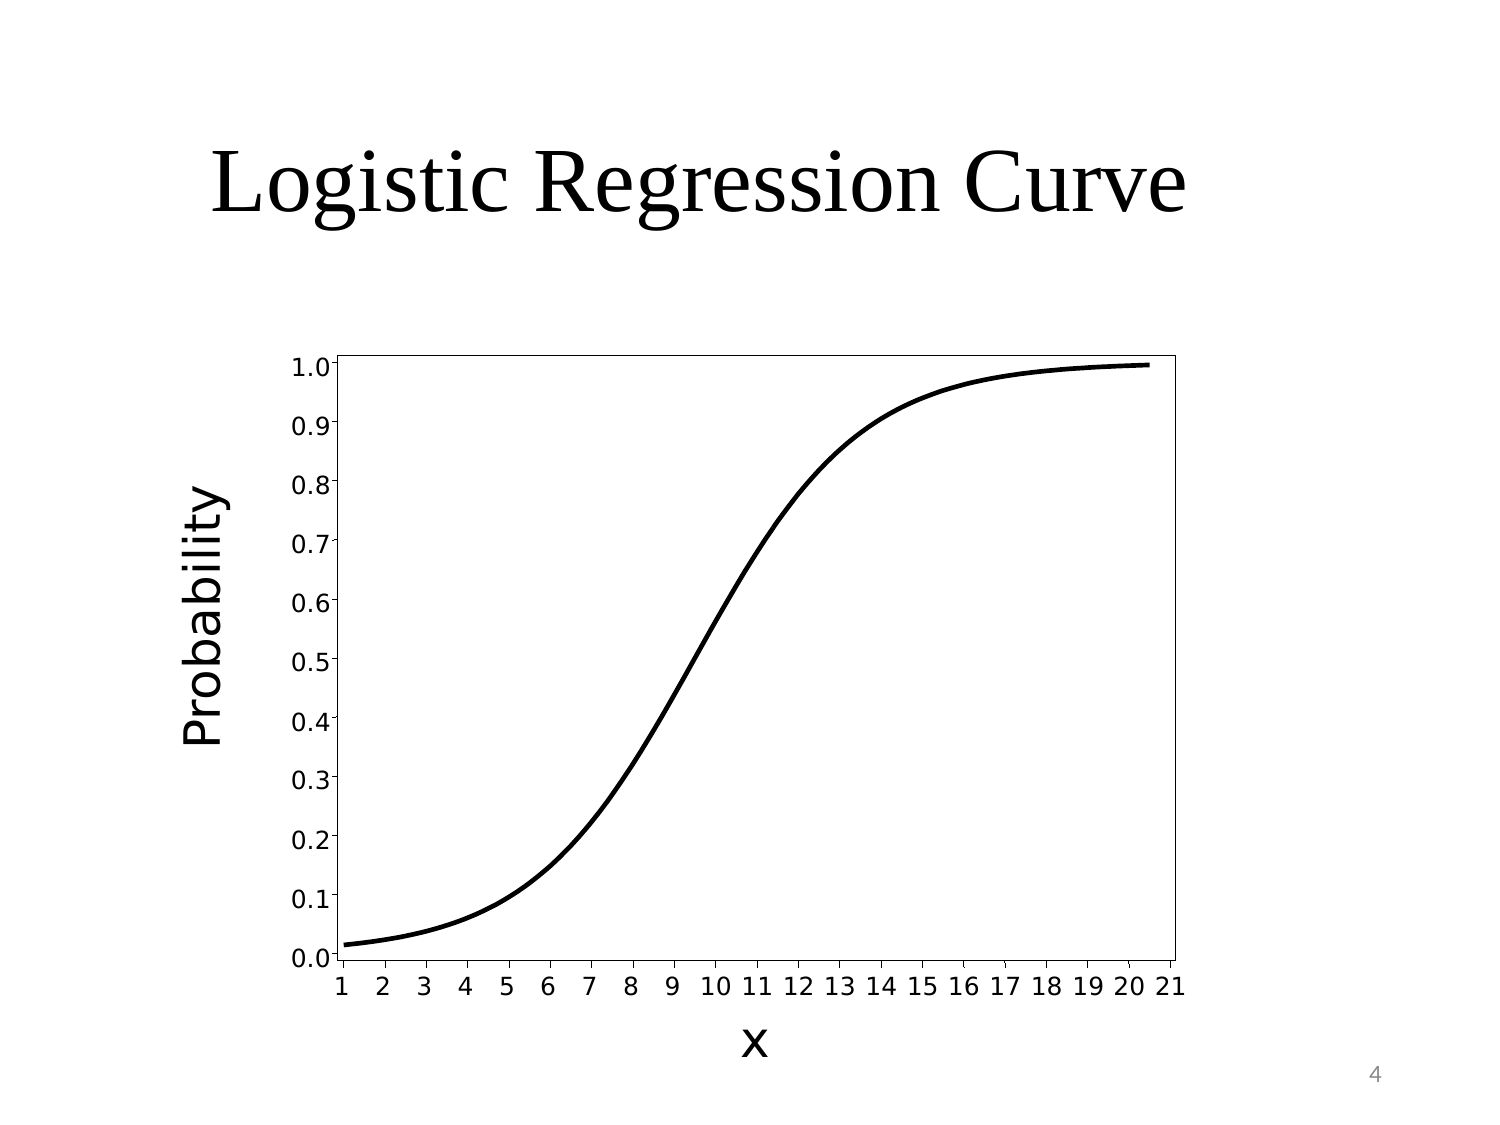

# Logistic Regression Curve
1.0

0.9

0.8

0.7

Probability
0.6

0.5

0.4

0.3

0.2

0.1

0.0

1
2
3
4
5
6
7
8
9
10
11
12
13
14
15
16
17
18
19
20
21

x

4